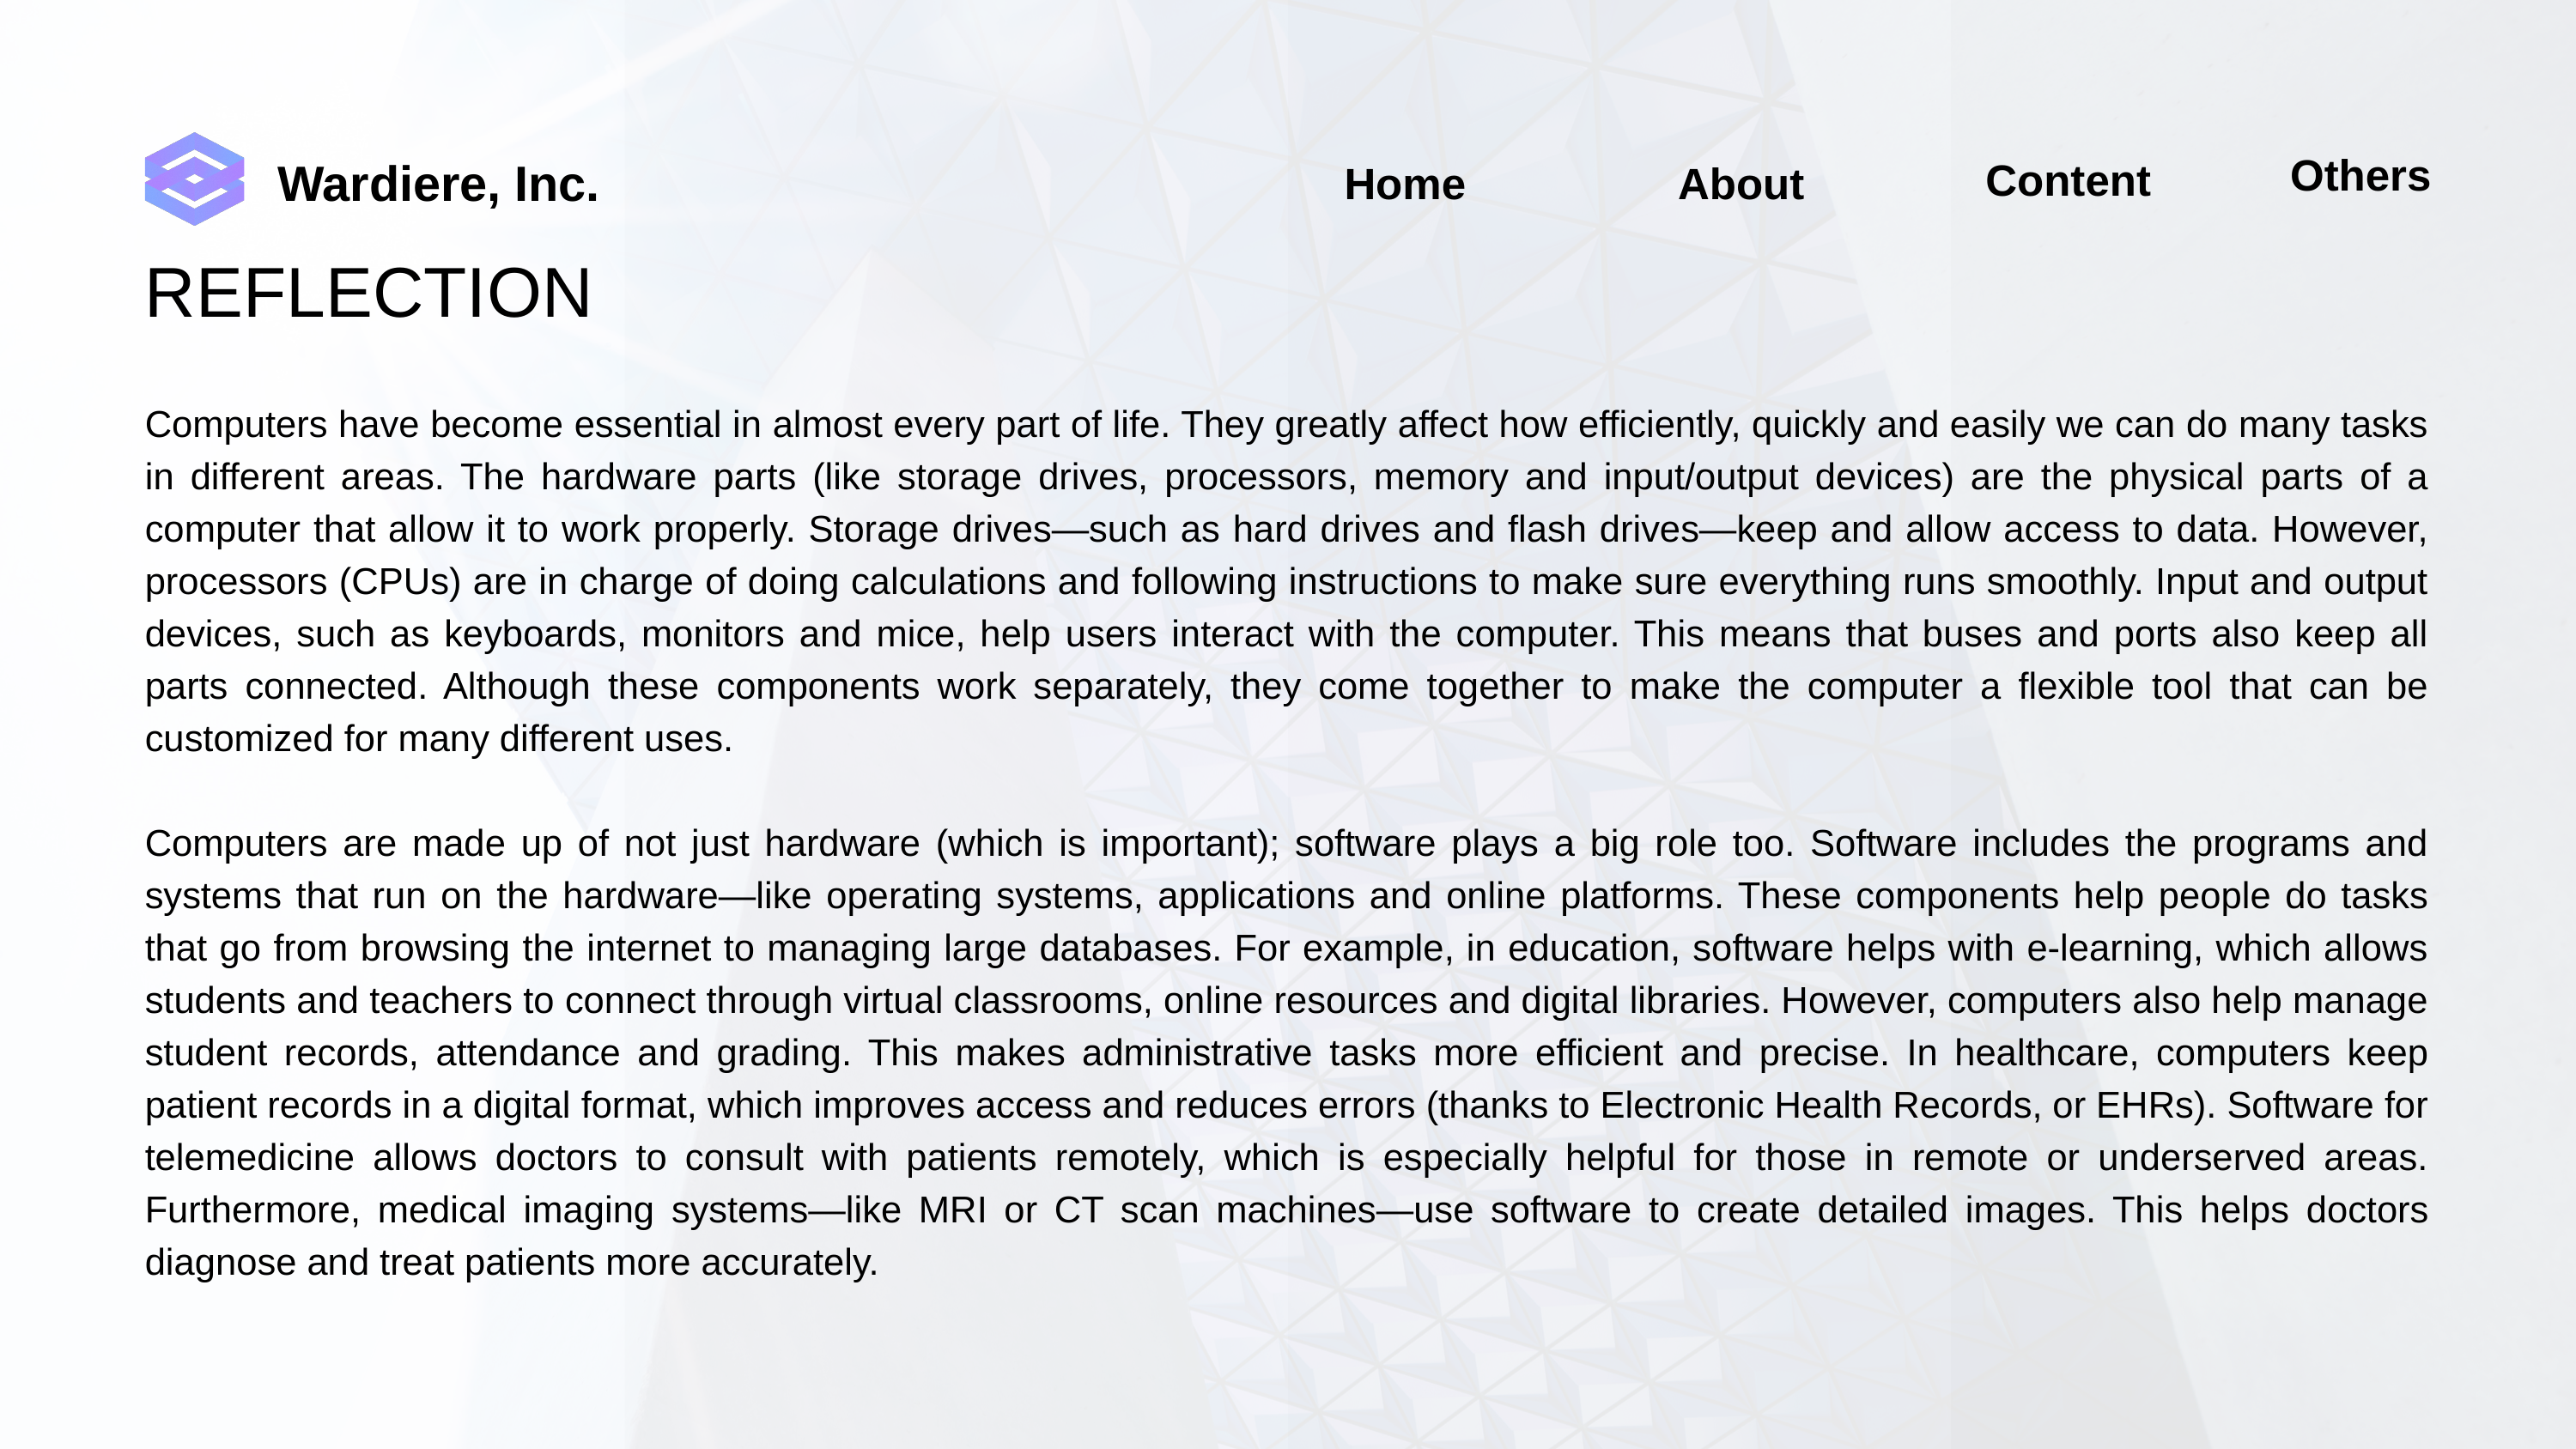

Others
Content
Home
About
Wardiere, Inc.
REFLECTION
Computers have become essential in almost every part of life. They greatly affect how efficiently, quickly and easily we can do many tasks in different areas. The hardware parts (like storage drives, processors, memory and input/output devices) are the physical parts of a computer that allow it to work properly. Storage drives—such as hard drives and flash drives—keep and allow access to data. However, processors (CPUs) are in charge of doing calculations and following instructions to make sure everything runs smoothly. Input and output devices, such as keyboards, monitors and mice, help users interact with the computer. This means that buses and ports also keep all parts connected. Although these components work separately, they come together to make the computer a flexible tool that can be customized for many different uses.

Computers are made up of not just hardware (which is important); software plays a big role too. Software includes the programs and systems that run on the hardware—like operating systems, applications and online platforms. These components help people do tasks that go from browsing the internet to managing large databases. For example, in education, software helps with e-learning, which allows students and teachers to connect through virtual classrooms, online resources and digital libraries. However, computers also help manage student records, attendance and grading. This makes administrative tasks more efficient and precise. In healthcare, computers keep patient records in a digital format, which improves access and reduces errors (thanks to Electronic Health Records, or EHRs). Software for telemedicine allows doctors to consult with patients remotely, which is especially helpful for those in remote or underserved areas. Furthermore, medical imaging systems—like MRI or CT scan machines—use software to create detailed images. This helps doctors diagnose and treat patients more accurately.